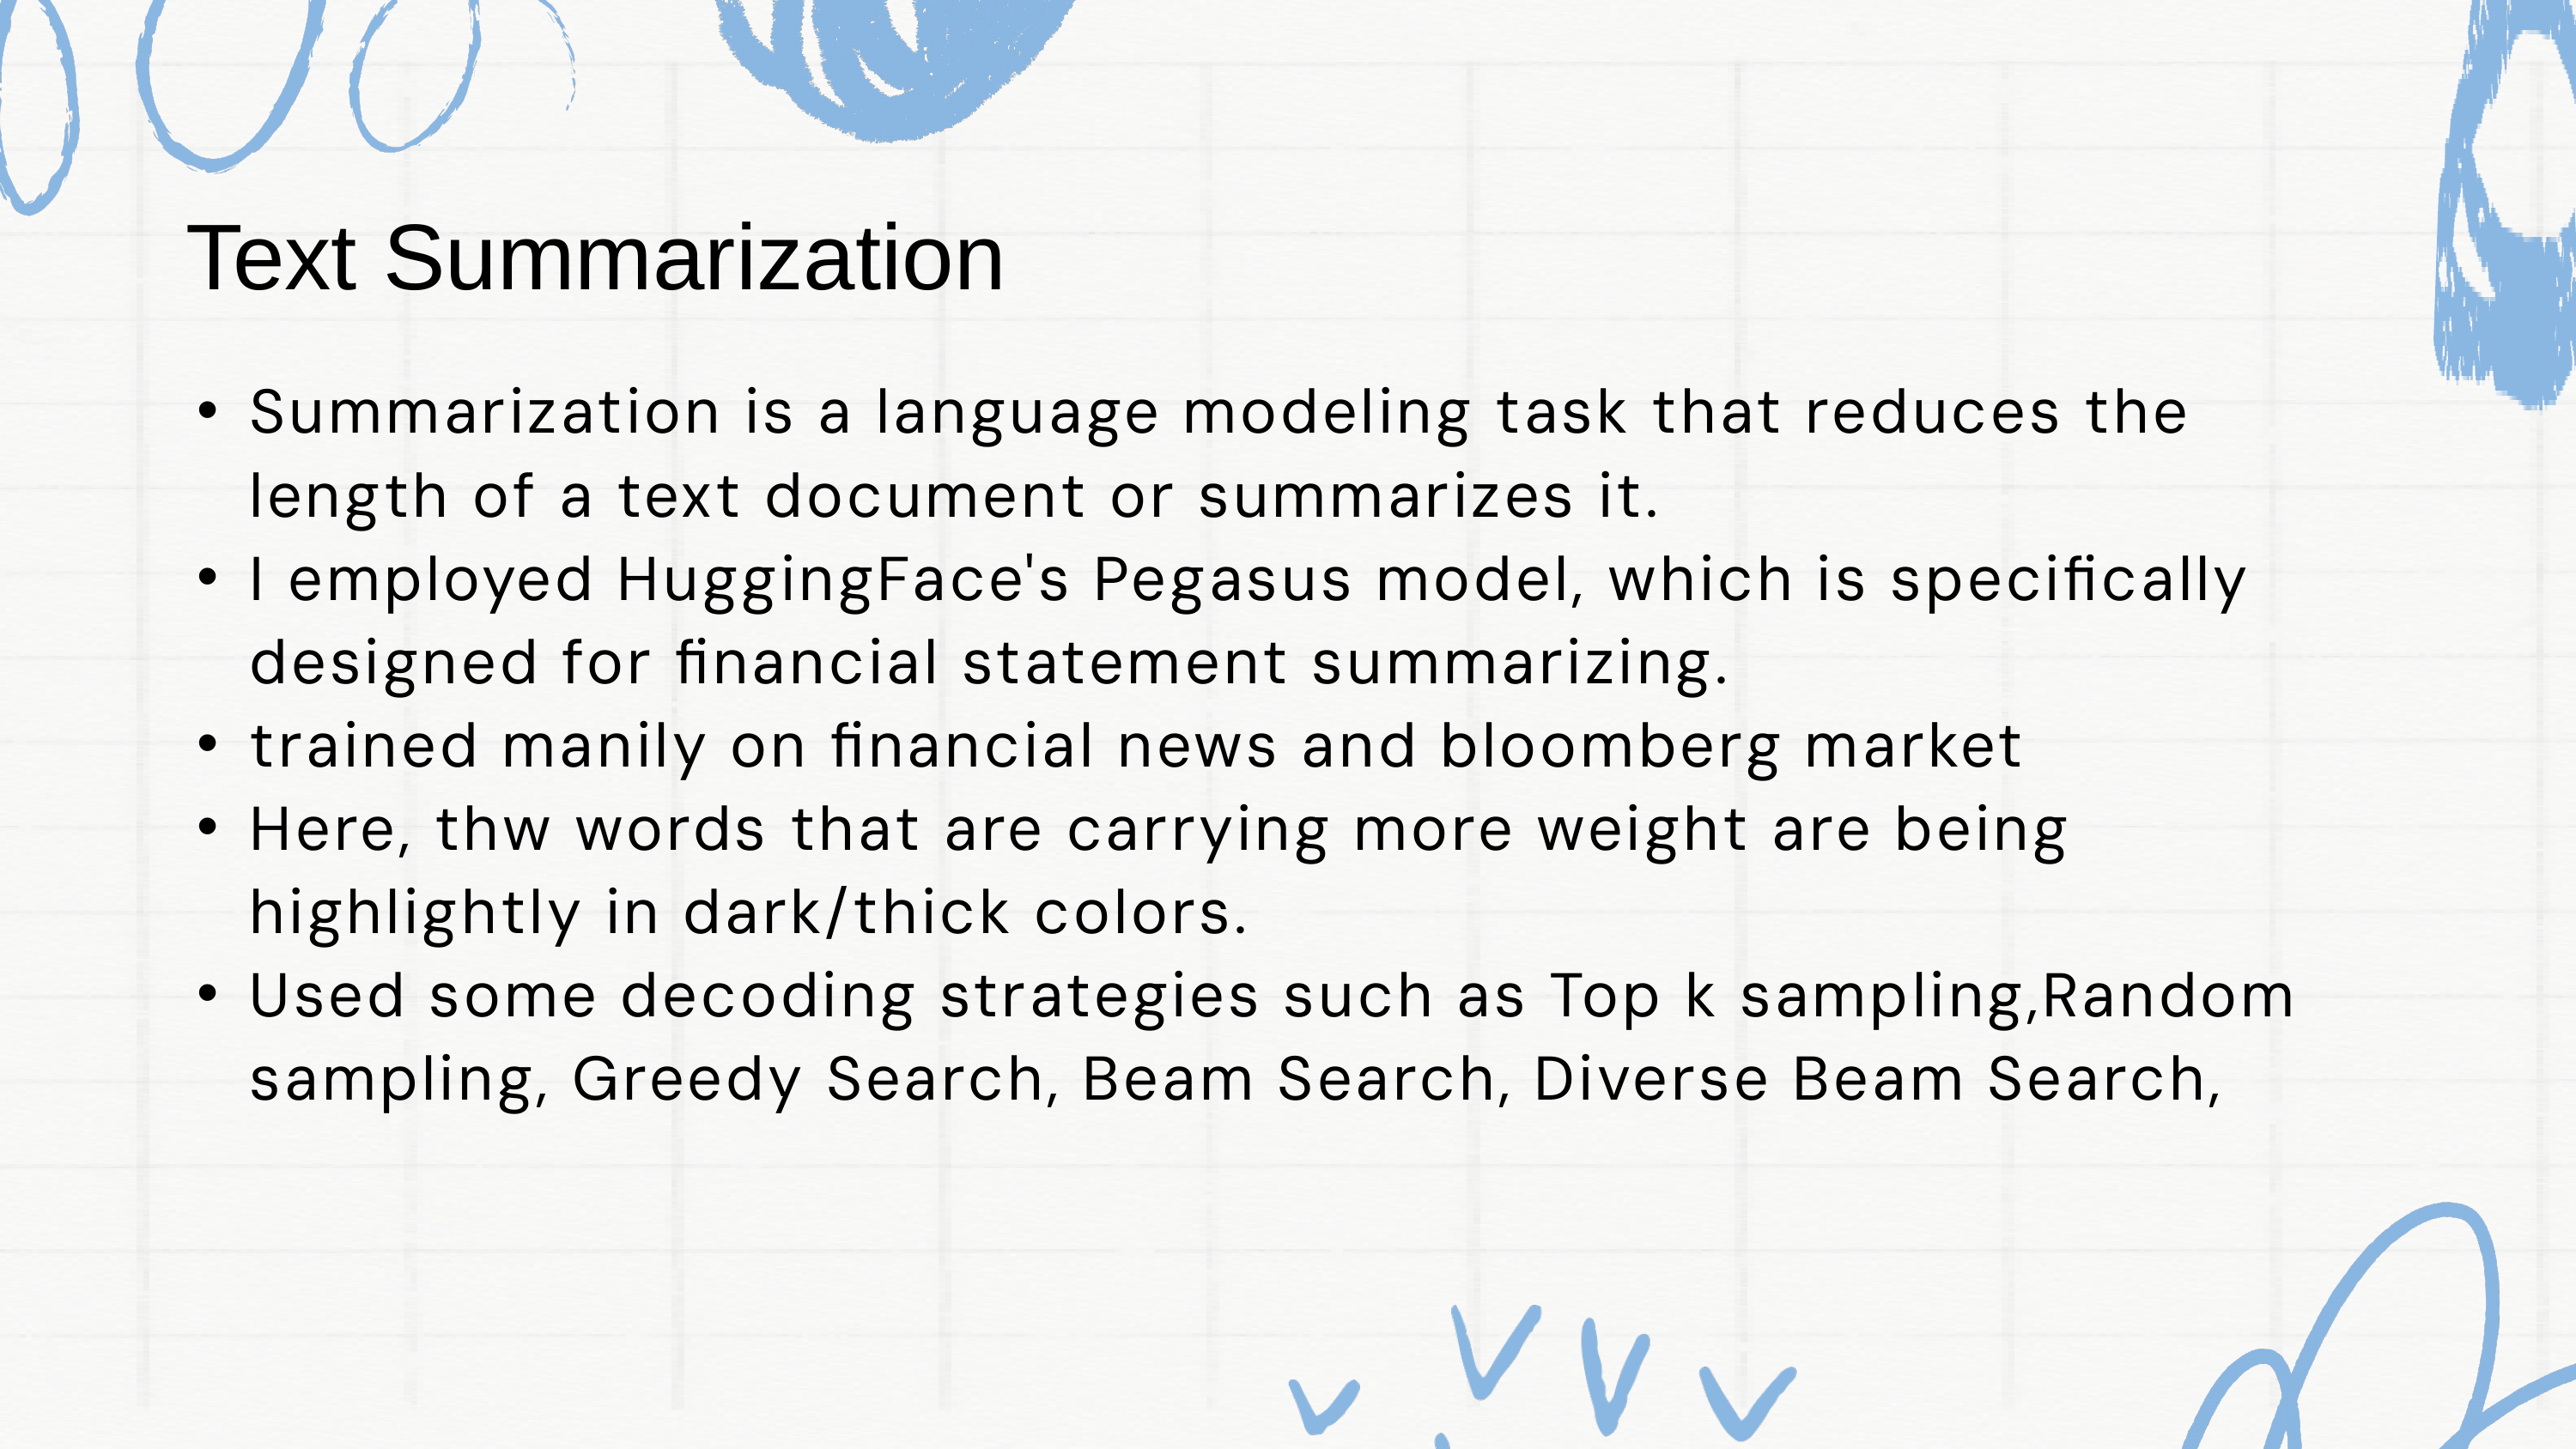

Text Summarization
Summarization is a language modeling task that reduces the length of a text document or summarizes it.
I employed HuggingFace's Pegasus model, which is specifically designed for financial statement summarizing.
trained manily on financial news and bloomberg market
Here, thw words that are carrying more weight are being highlightly in dark/thick colors.
Used some decoding strategies such as Top k sampling,Random sampling, Greedy Search, Beam Search, Diverse Beam Search,